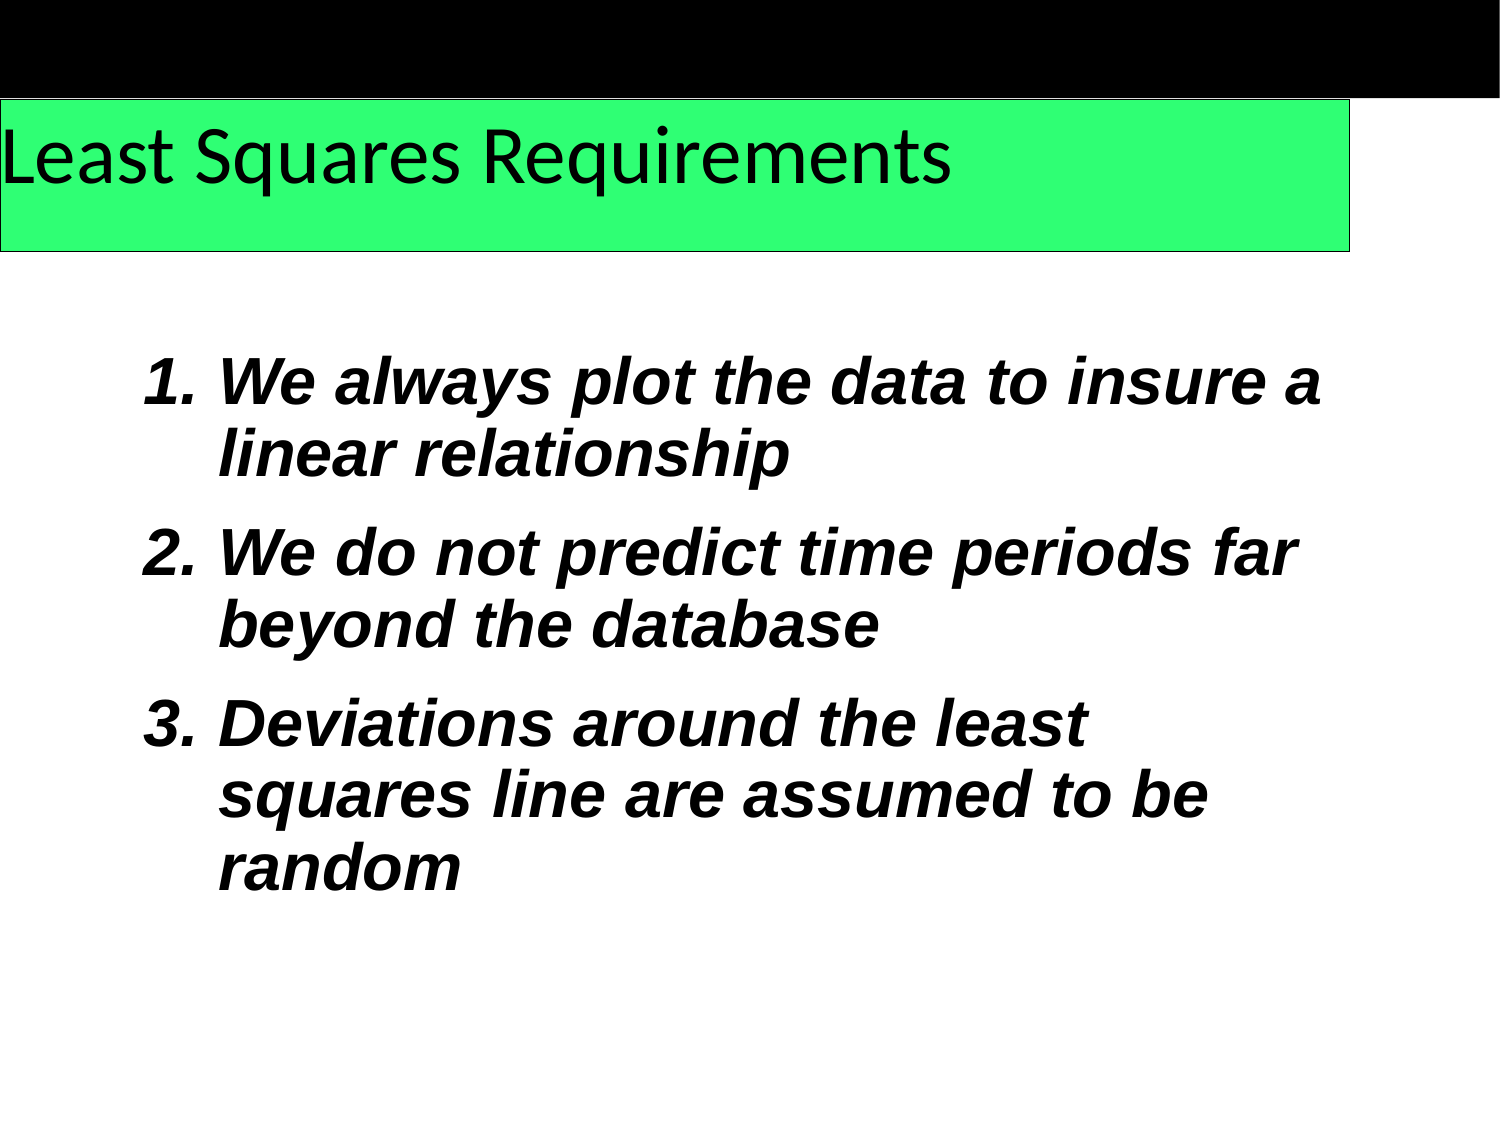

Least Squares Requirements
We always plot the data to insure a linear relationship
We do not predict time periods far beyond the database
Deviations around the least squares line are assumed to be random